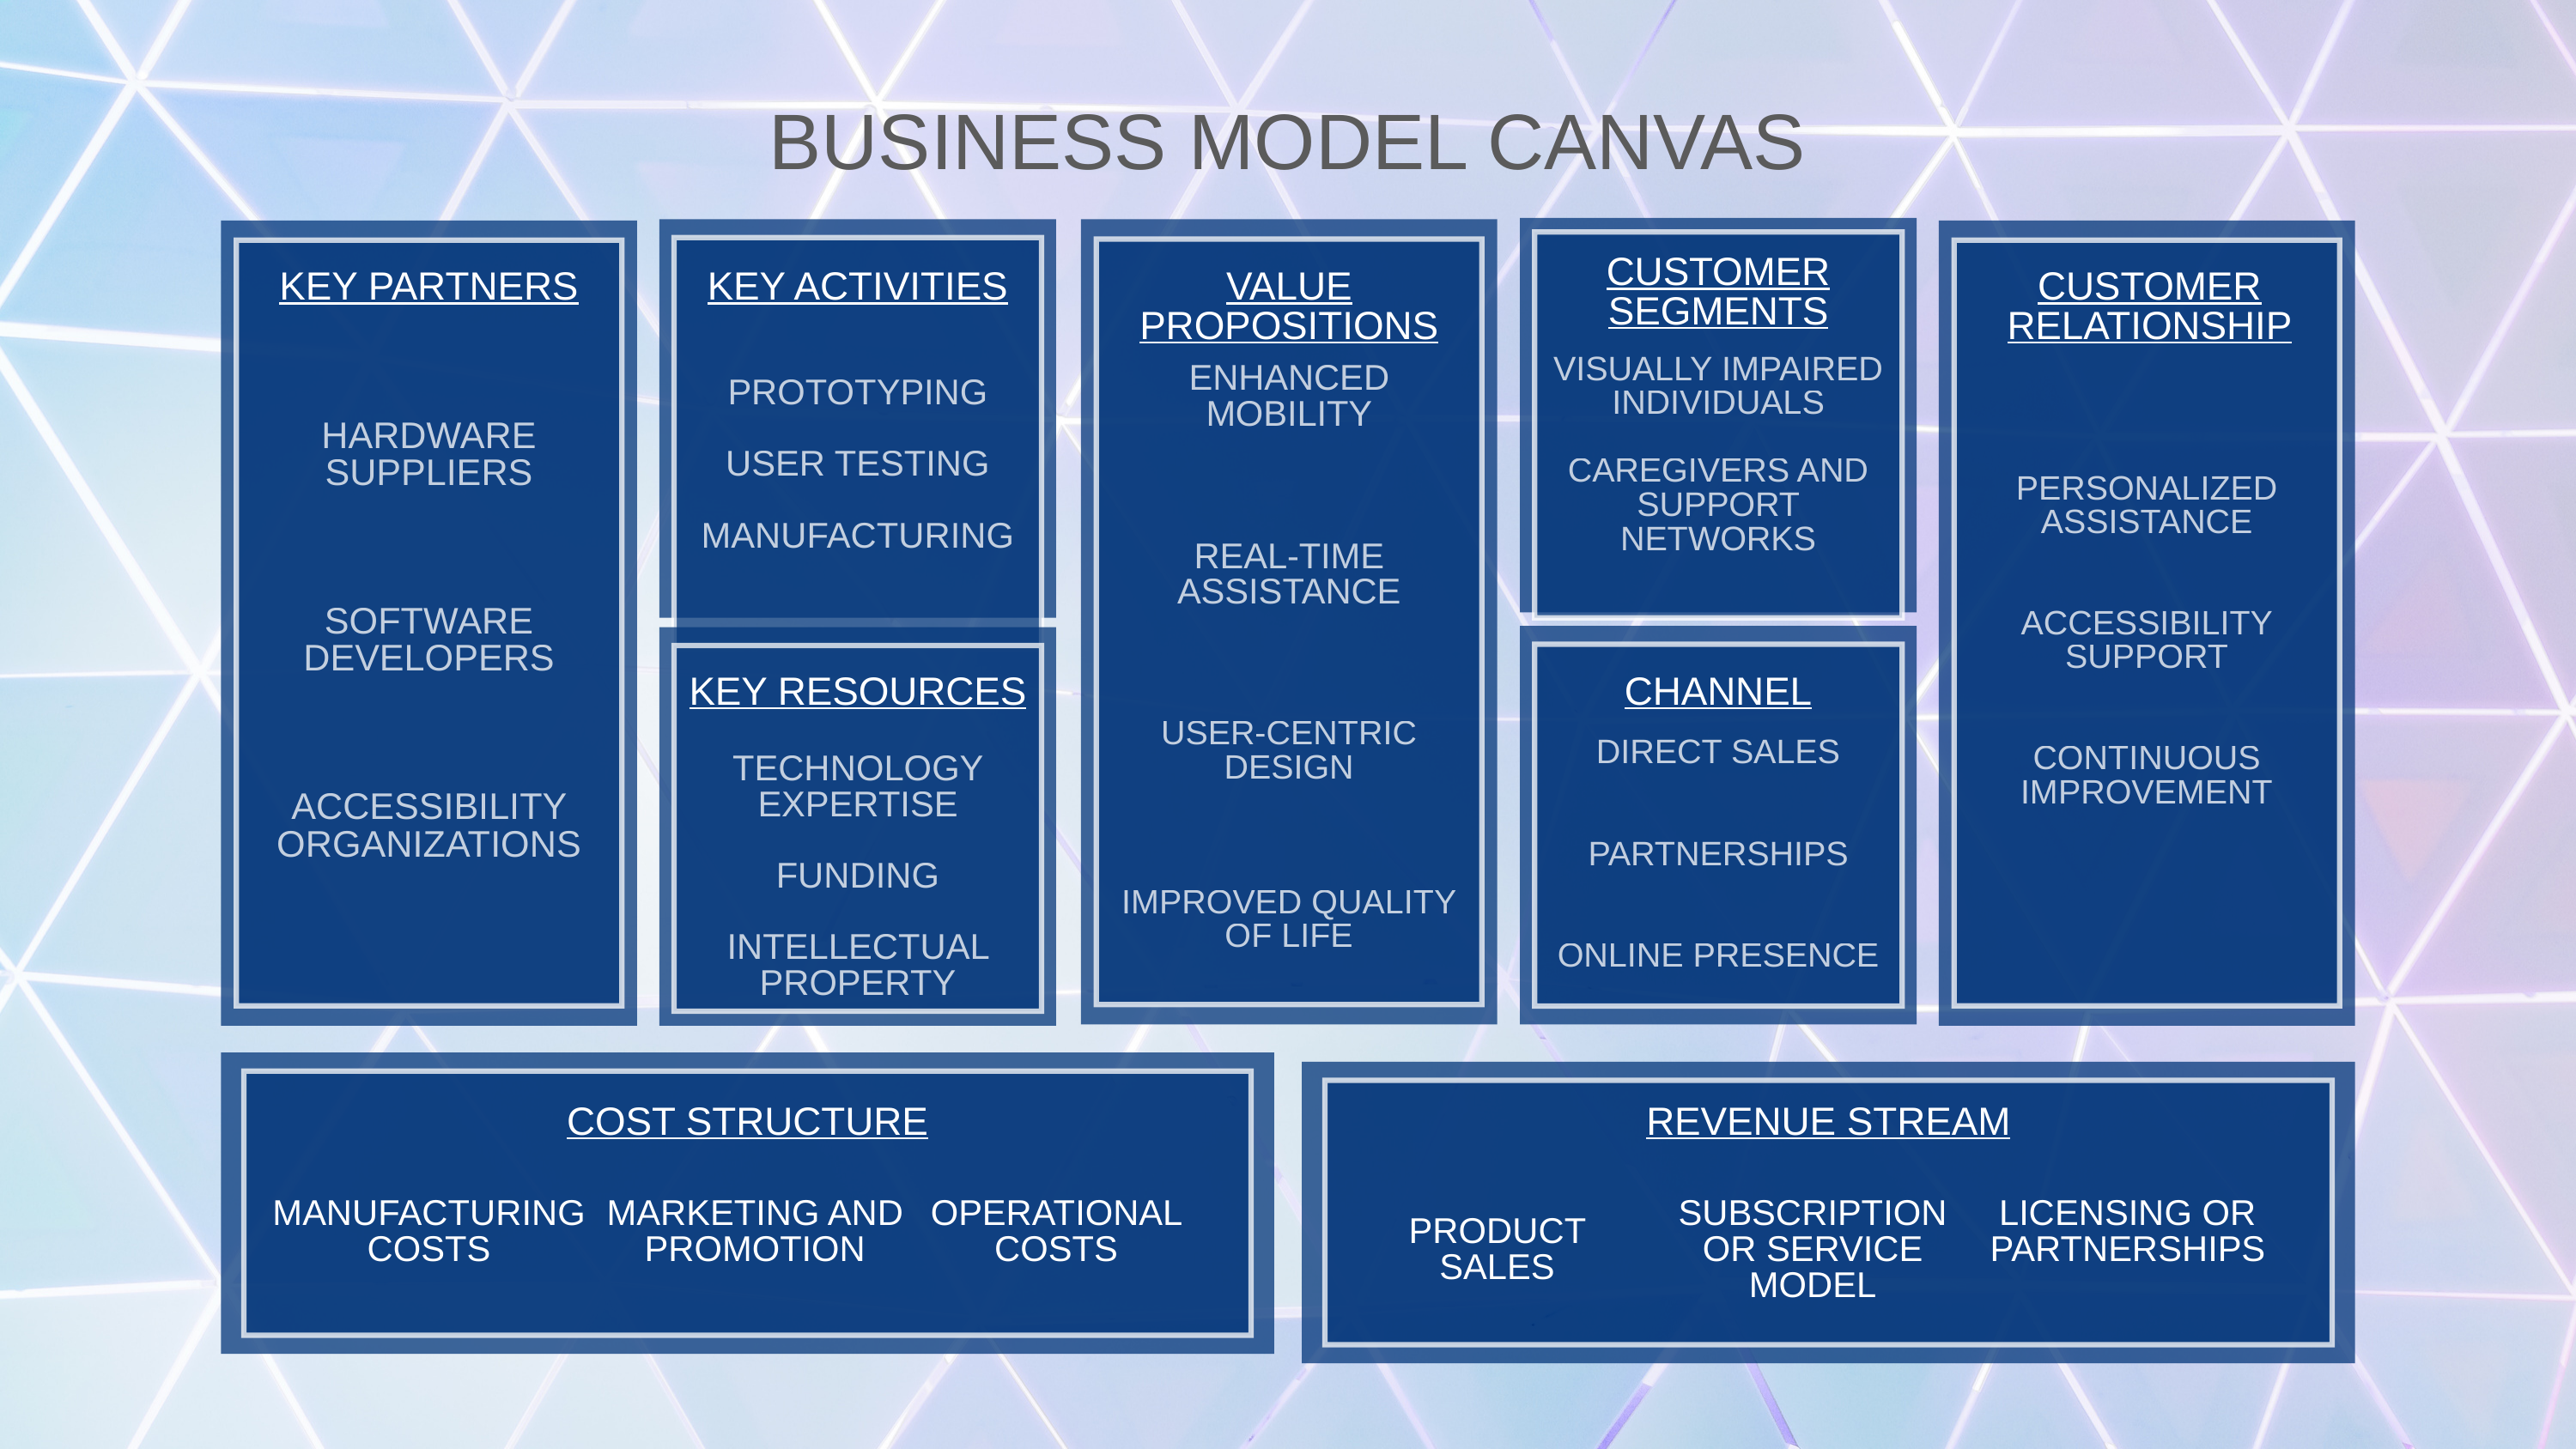

BUSINESS MODEL CANVAS

VISUALLY IMPAIRED INDIVIDUALS

CAREGIVERS AND SUPPORT NETWORKS

PROTOTYPING

USER TESTING

MANUFACTURING

ENHANCED MOBILITY

REAL-TIME ASSISTANCE

USER-CENTRIC DESIGN

IMPROVED QUALITY OF LIFE

HARDWARE SUPPLIERS

SOFTWARE DEVELOPERS

ACCESSIBILITY ORGANIZATIONS

PERSONALIZED ASSISTANCE

ACCESSIBILITY SUPPORT

CONTINUOUS IMPROVEMENT
CUSTOMER SEGMENTS
KEY PARTNERS
KEY ACTIVITIES
VALUE PROPOSITIONS
CUSTOMER RELATIONSHIP

DIRECT SALES

PARTNERSHIPS

ONLINE PRESENCE

TECHNOLOGY EXPERTISE

FUNDING

INTELLECTUAL PROPERTY
KEY RESOURCES
CHANNEL

COST STRUCTURE
REVENUE STREAM
MANUFACTURING COSTS
MARKETING AND PROMOTION
OPERATIONAL COSTS
SUBSCRIPTION OR SERVICE MODEL
LICENSING OR PARTNERSHIPS
PRODUCT SALES